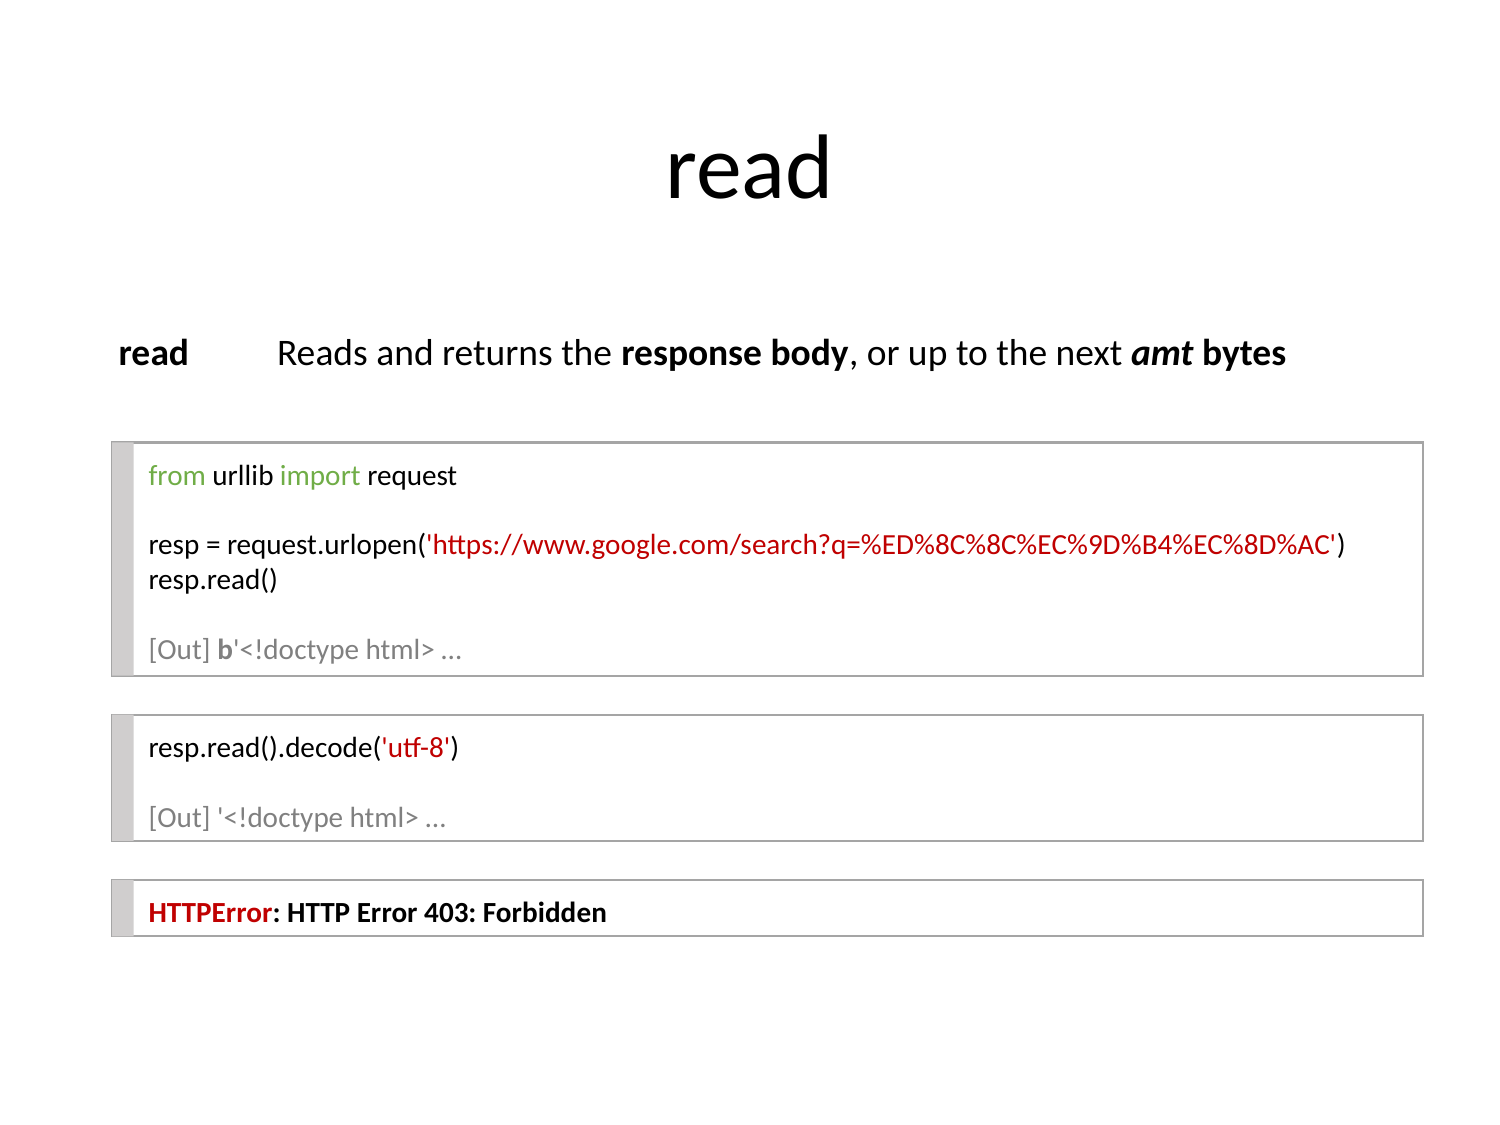

# read
read	 Reads and returns the response body, or up to the next amt bytes

from urllib import request

resp = request.urlopen('https://www.google.com/search?q=%ED%8C%8C%EC%9D%B4%EC%8D%AC')
resp.read()

[Out] b'<!doctype html> …

resp.read().decode('utf-8')

[Out] '<!doctype html> …

HTTPError: HTTP Error 403: Forbidden